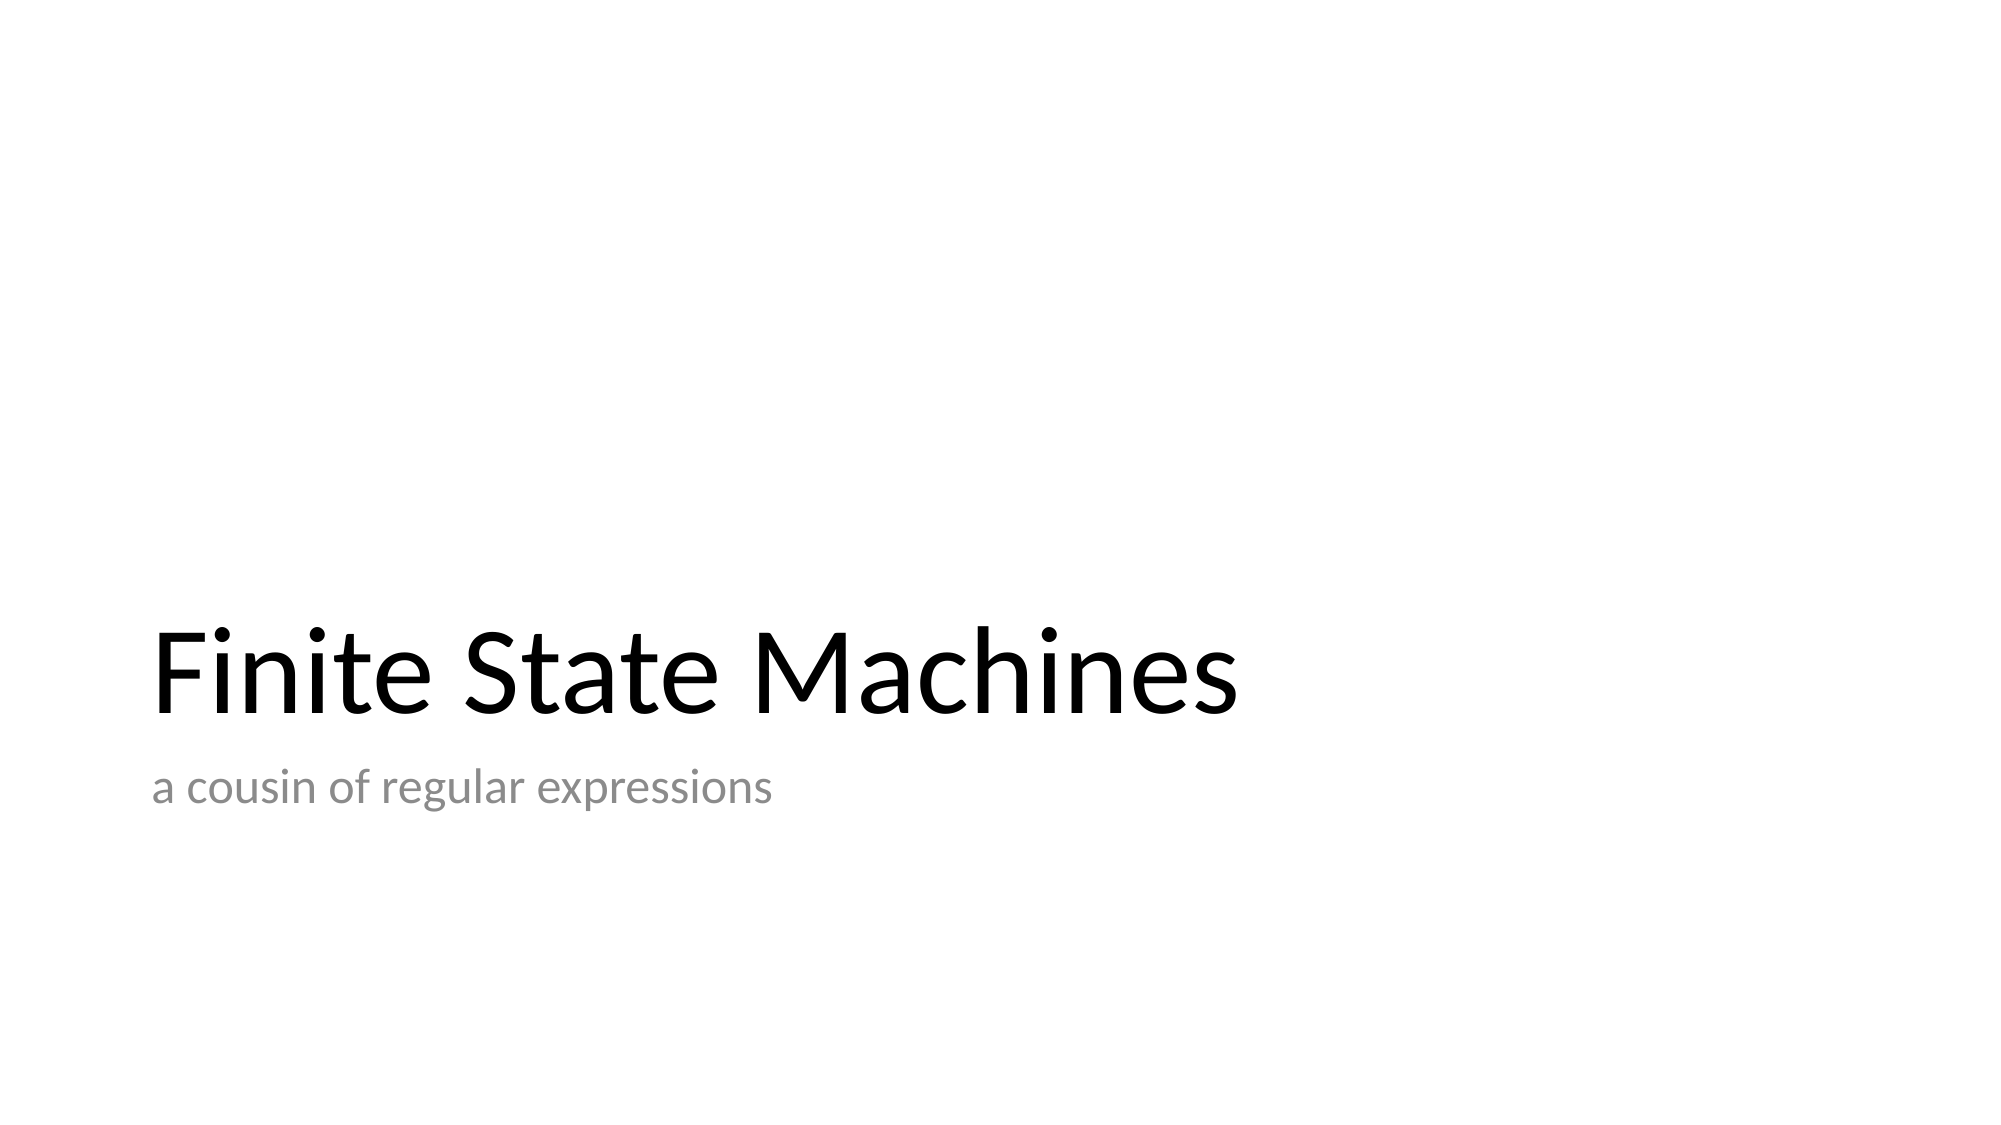

# Finite State Machines
a cousin of regular expressions